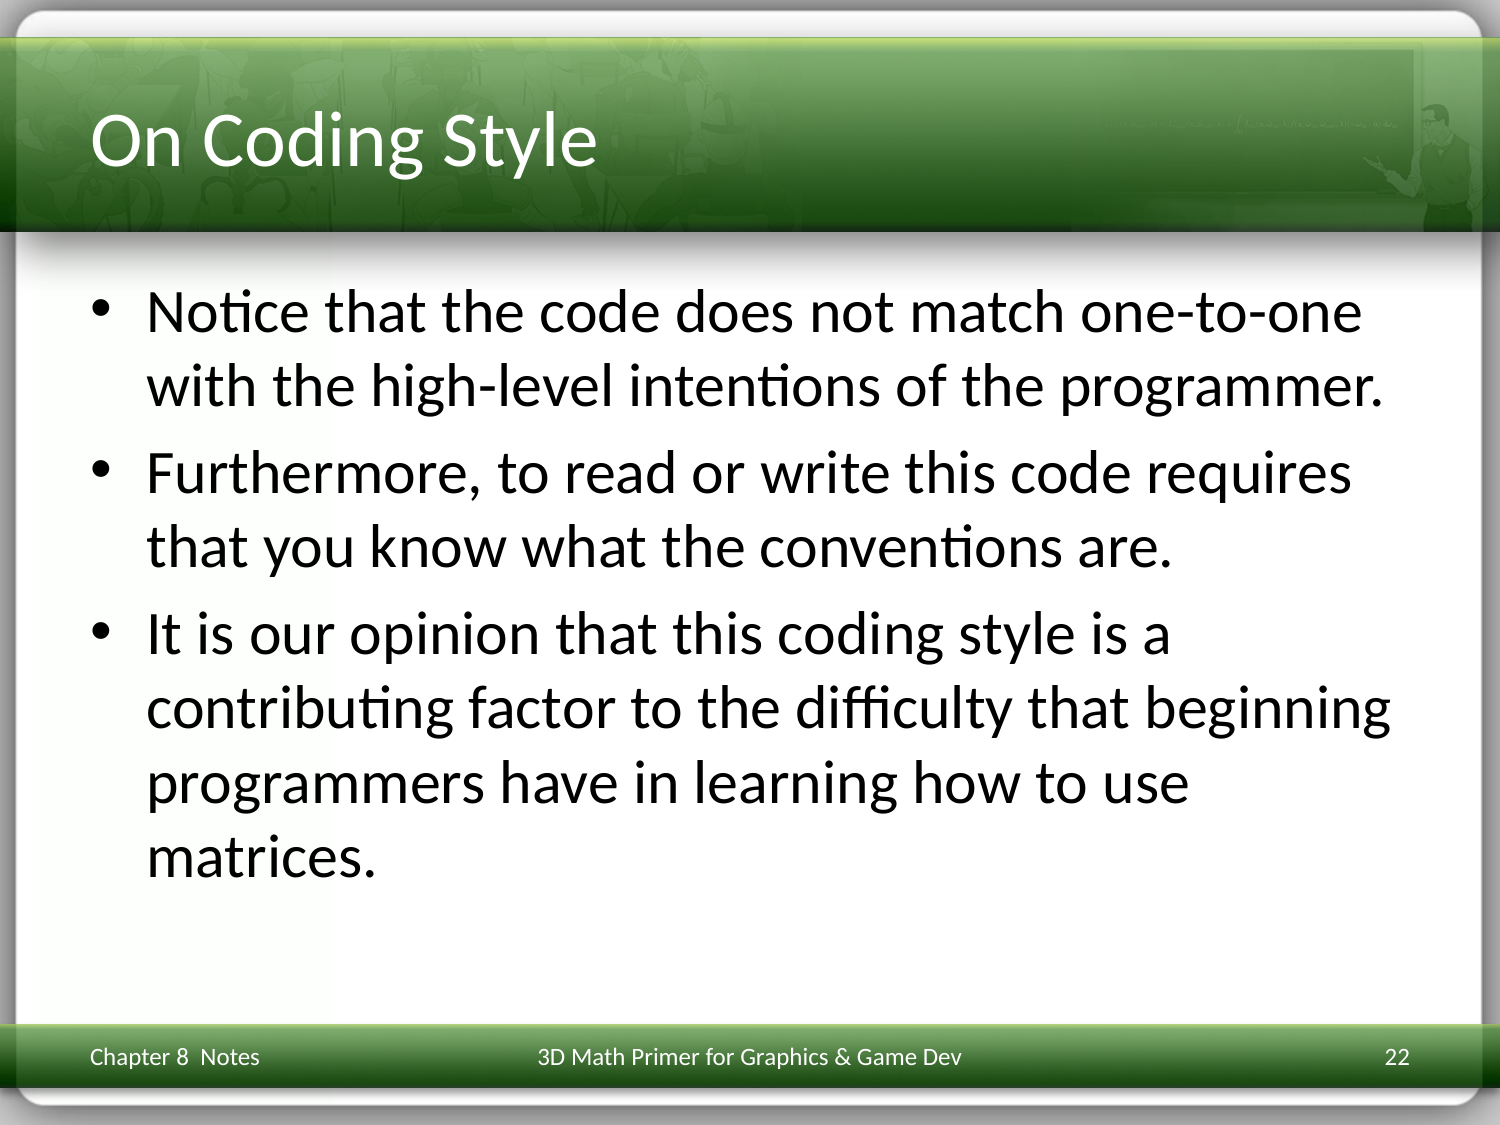

# On Coding Style
Notice that the code does not match one-to-one with the high-level intentions of the programmer.
Furthermore, to read or write this code requires that you know what the conventions are.
It is our opinion that this coding style is a contributing factor to the difficulty that beginning programmers have in learning how to use matrices.
Chapter 8  Notes
3D Math Primer for Graphics & Game Dev
22